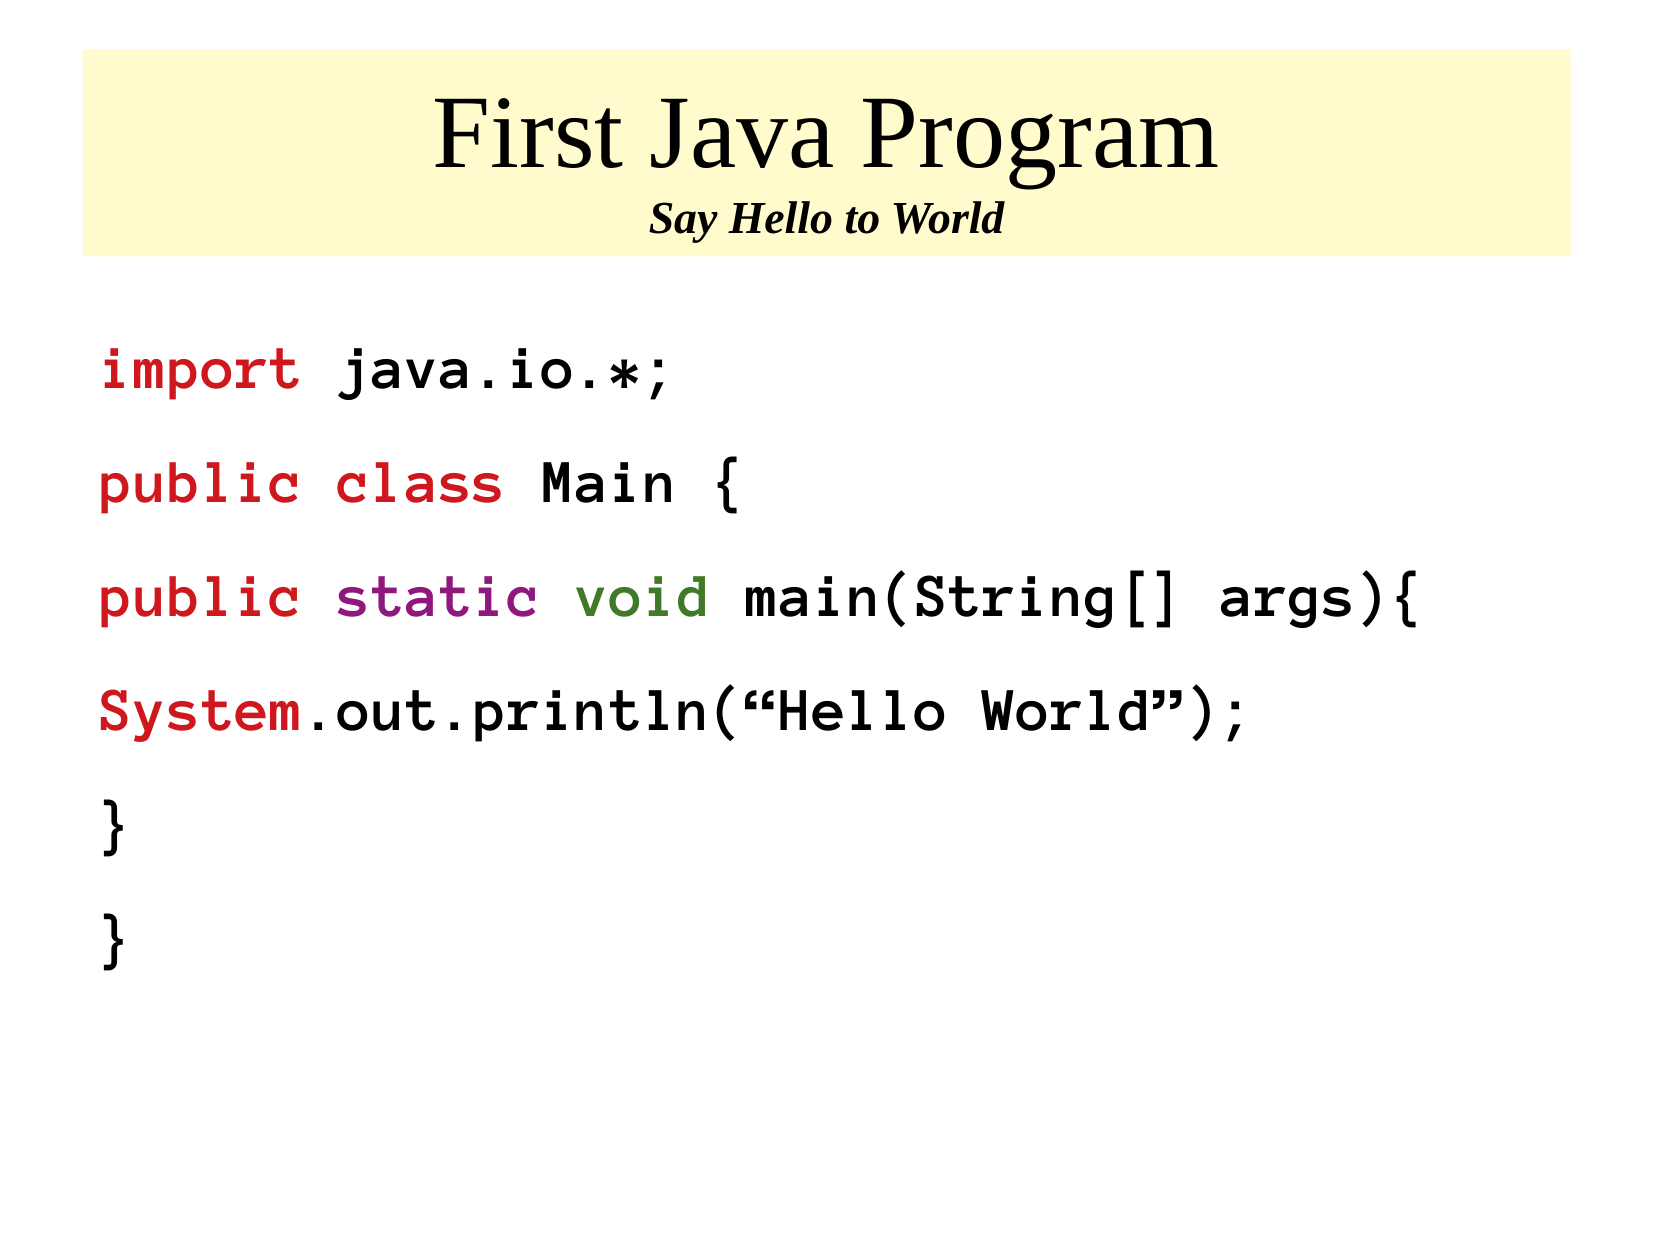

First Java Program
Say Hello to World
import java.io.*;
public class Main {
public static void main(String[] args){
System.out.println(“Hello World”);
}
}